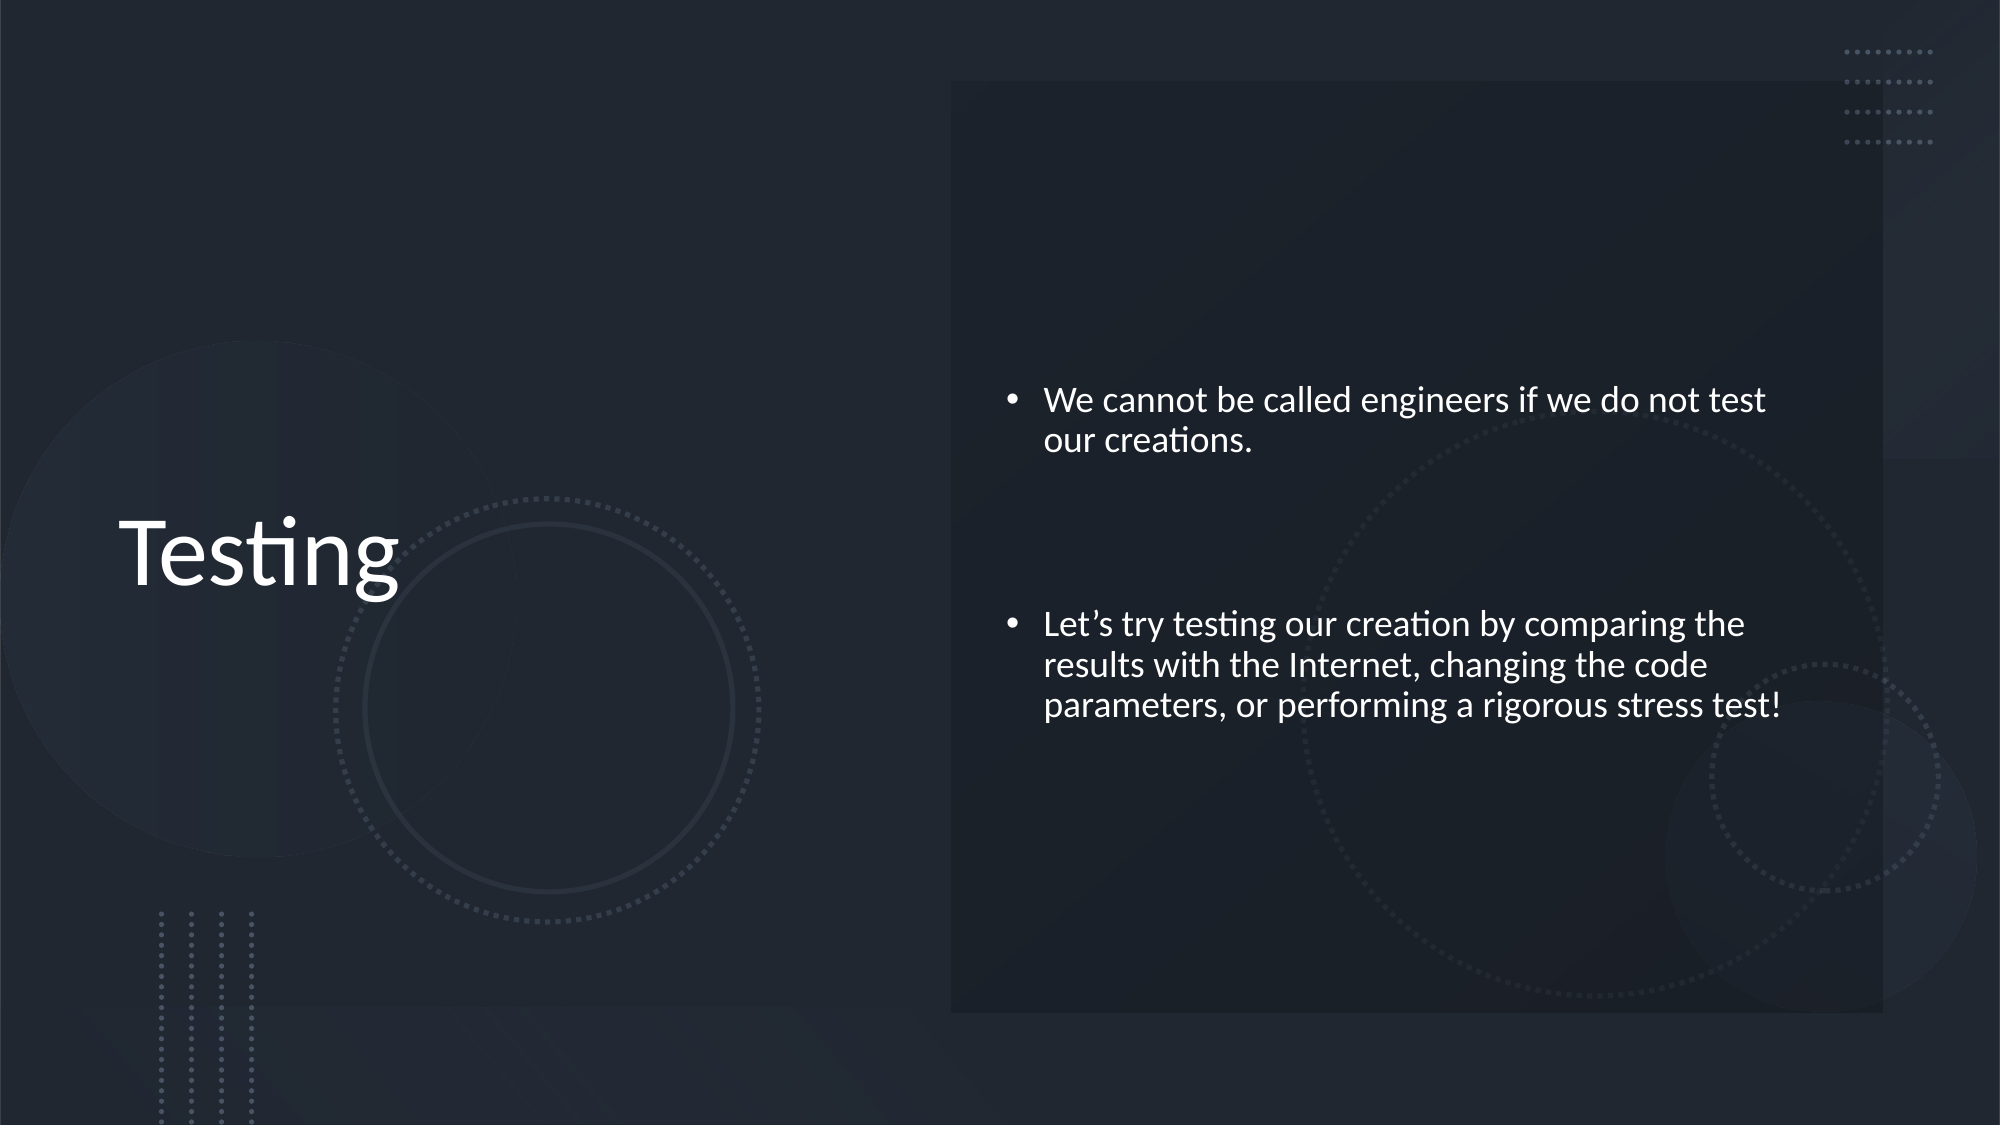

# Testing
We cannot be called engineers if we do not test our creations.

Let’s try testing our creation by comparing the results with the Internet, changing the code parameters, or performing a rigorous stress test!